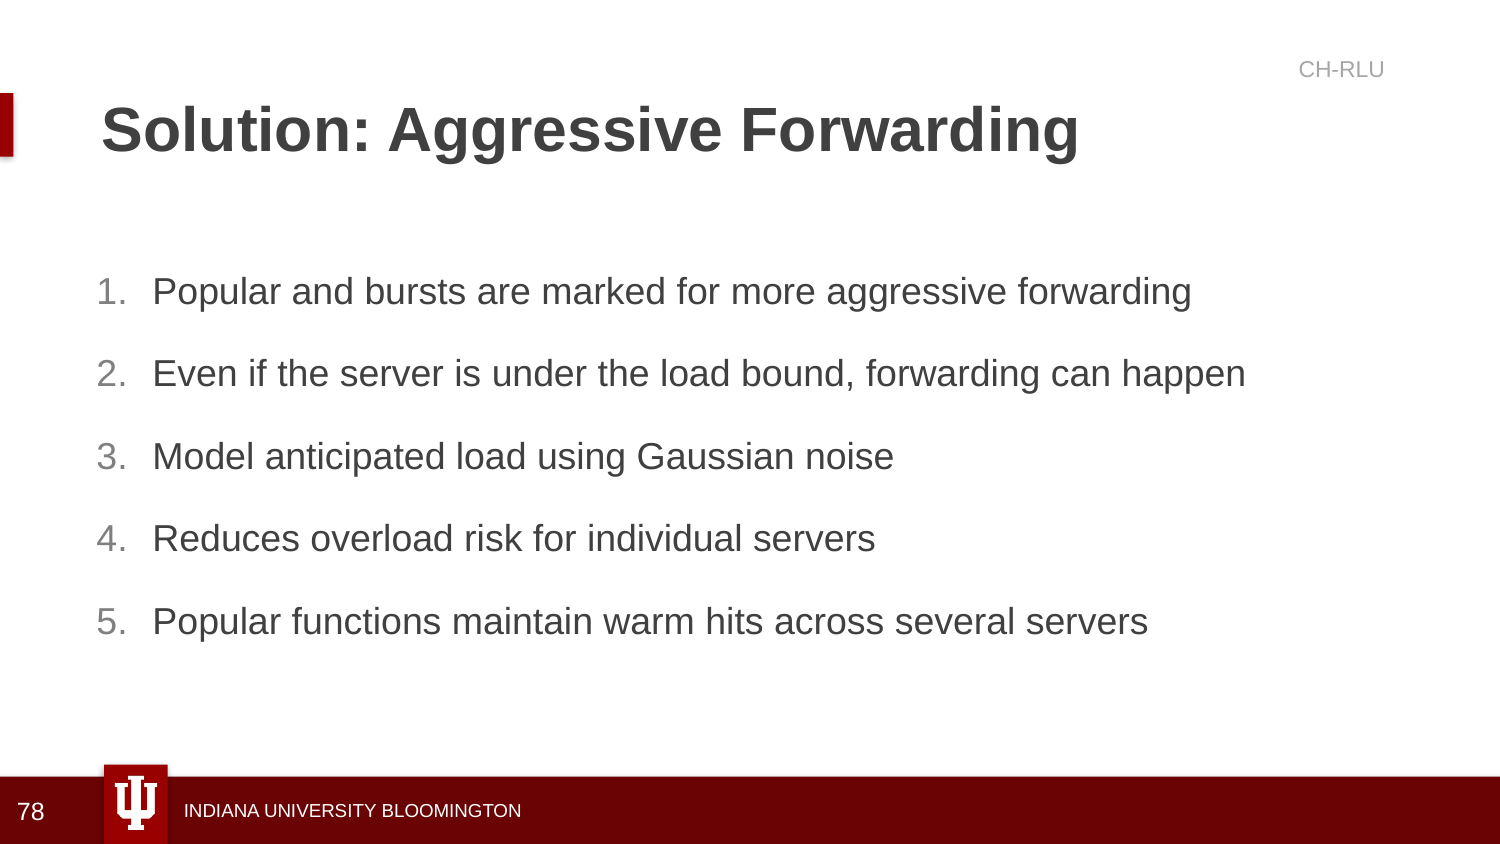

CH-RLU

# Solution: Aggressive Forwarding
Popular and bursts are marked for more aggressive forwarding
Even if the server is under the load bound, forwarding can happen
Model anticipated load using Gaussian noise
Reduces overload risk for individual servers
Popular functions maintain warm hits across several servers
78